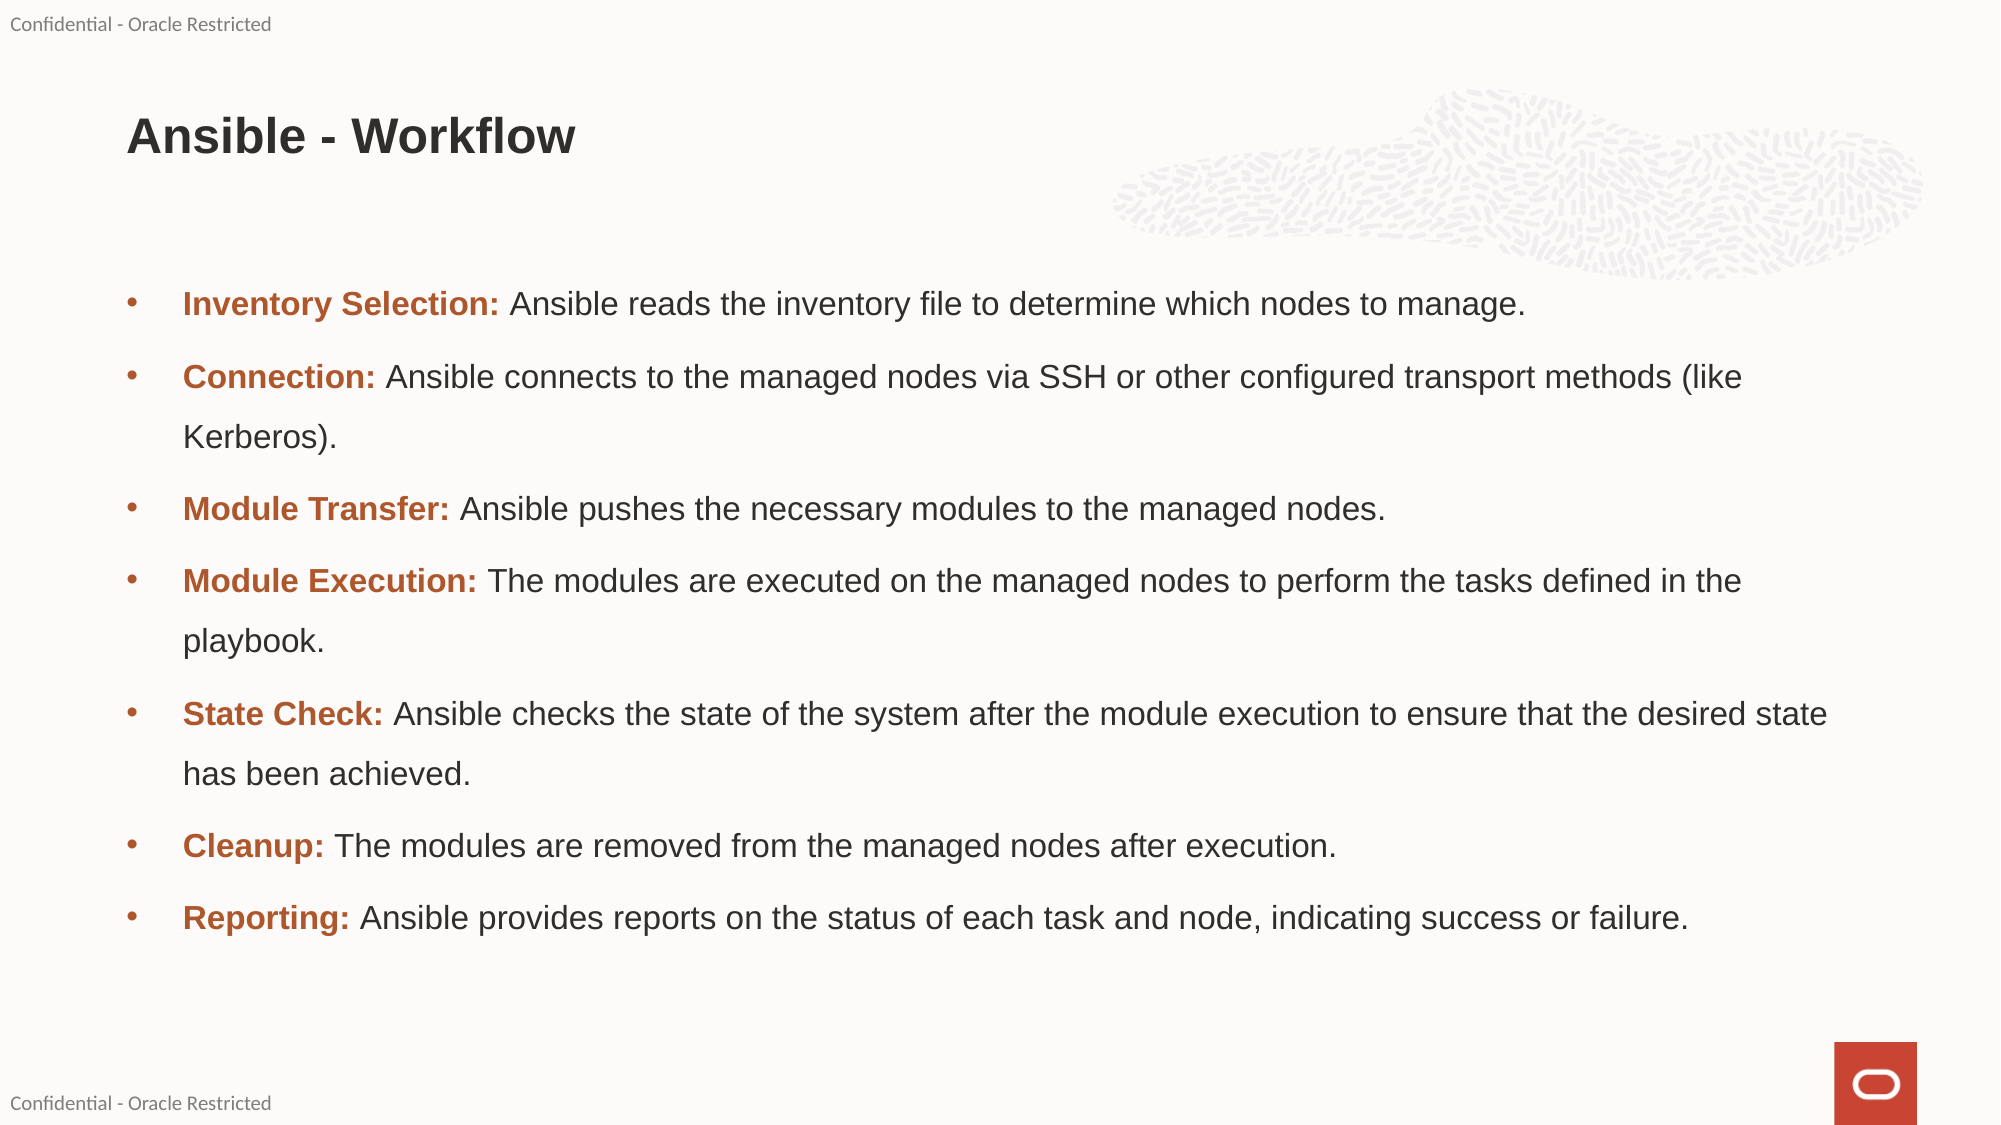

# Ansible - Workflow
Inventory Selection: Ansible reads the inventory file to determine which nodes to manage.
Connection: Ansible connects to the managed nodes via SSH or other configured transport methods (like Kerberos).
Module Transfer: Ansible pushes the necessary modules to the managed nodes.
Module Execution: The modules are executed on the managed nodes to perform the tasks defined in the playbook.
State Check: Ansible checks the state of the system after the module execution to ensure that the desired state has been achieved.
Cleanup: The modules are removed from the managed nodes after execution.
Reporting: Ansible provides reports on the status of each task and node, indicating success or failure.